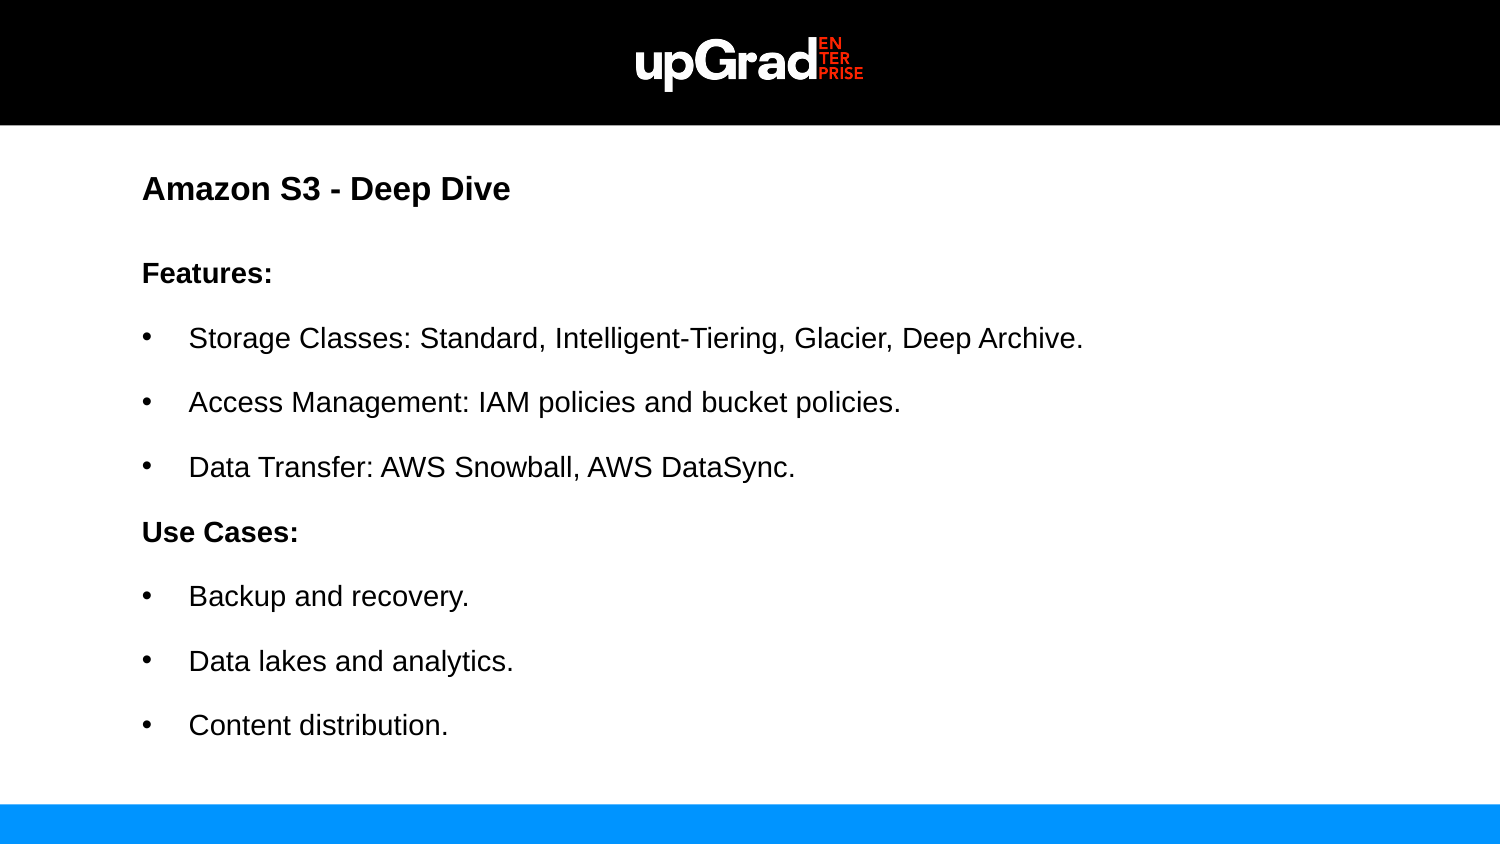

Amazon S3 - Deep Dive
Features:
Storage Classes: Standard, Intelligent-Tiering, Glacier, Deep Archive.
Access Management: IAM policies and bucket policies.
Data Transfer: AWS Snowball, AWS DataSync.
Use Cases:
Backup and recovery.
Data lakes and analytics.
Content distribution.